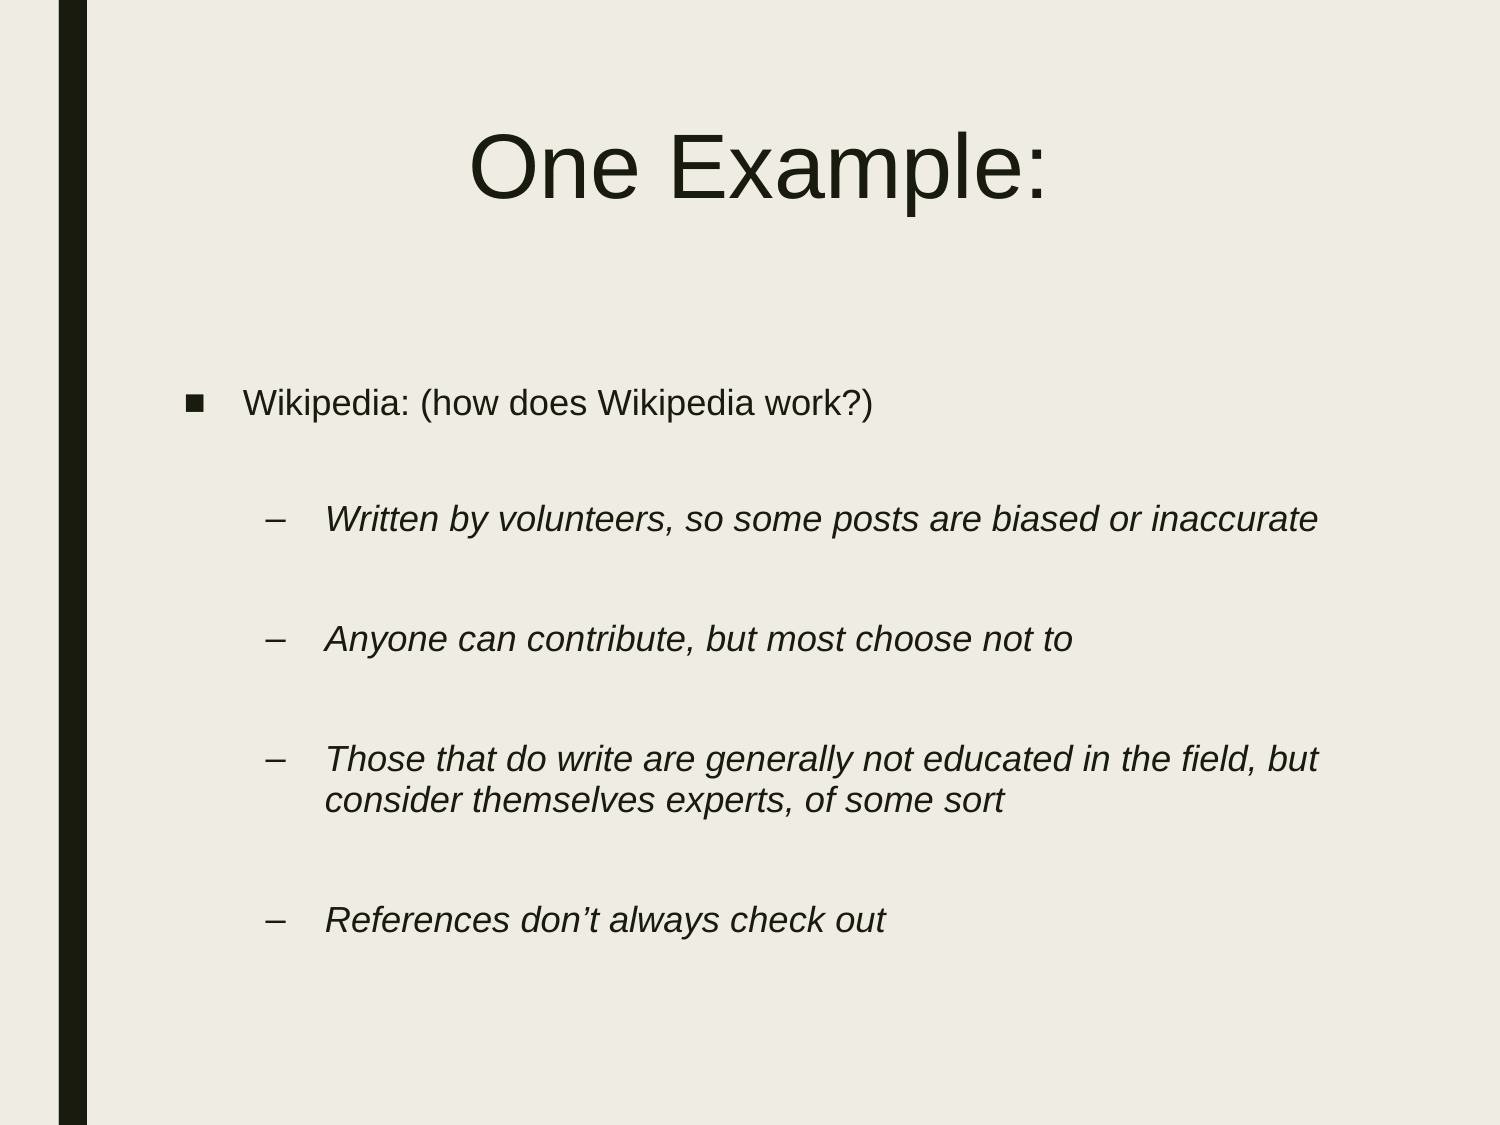

# One Example:
Wikipedia: (how does Wikipedia work?)

Written by volunteers, so some posts are biased or inaccurate

Anyone can contribute, but most choose not to

Those that do write are generally not educated in the field, but consider themselves experts, of some sort

References don’t always check out